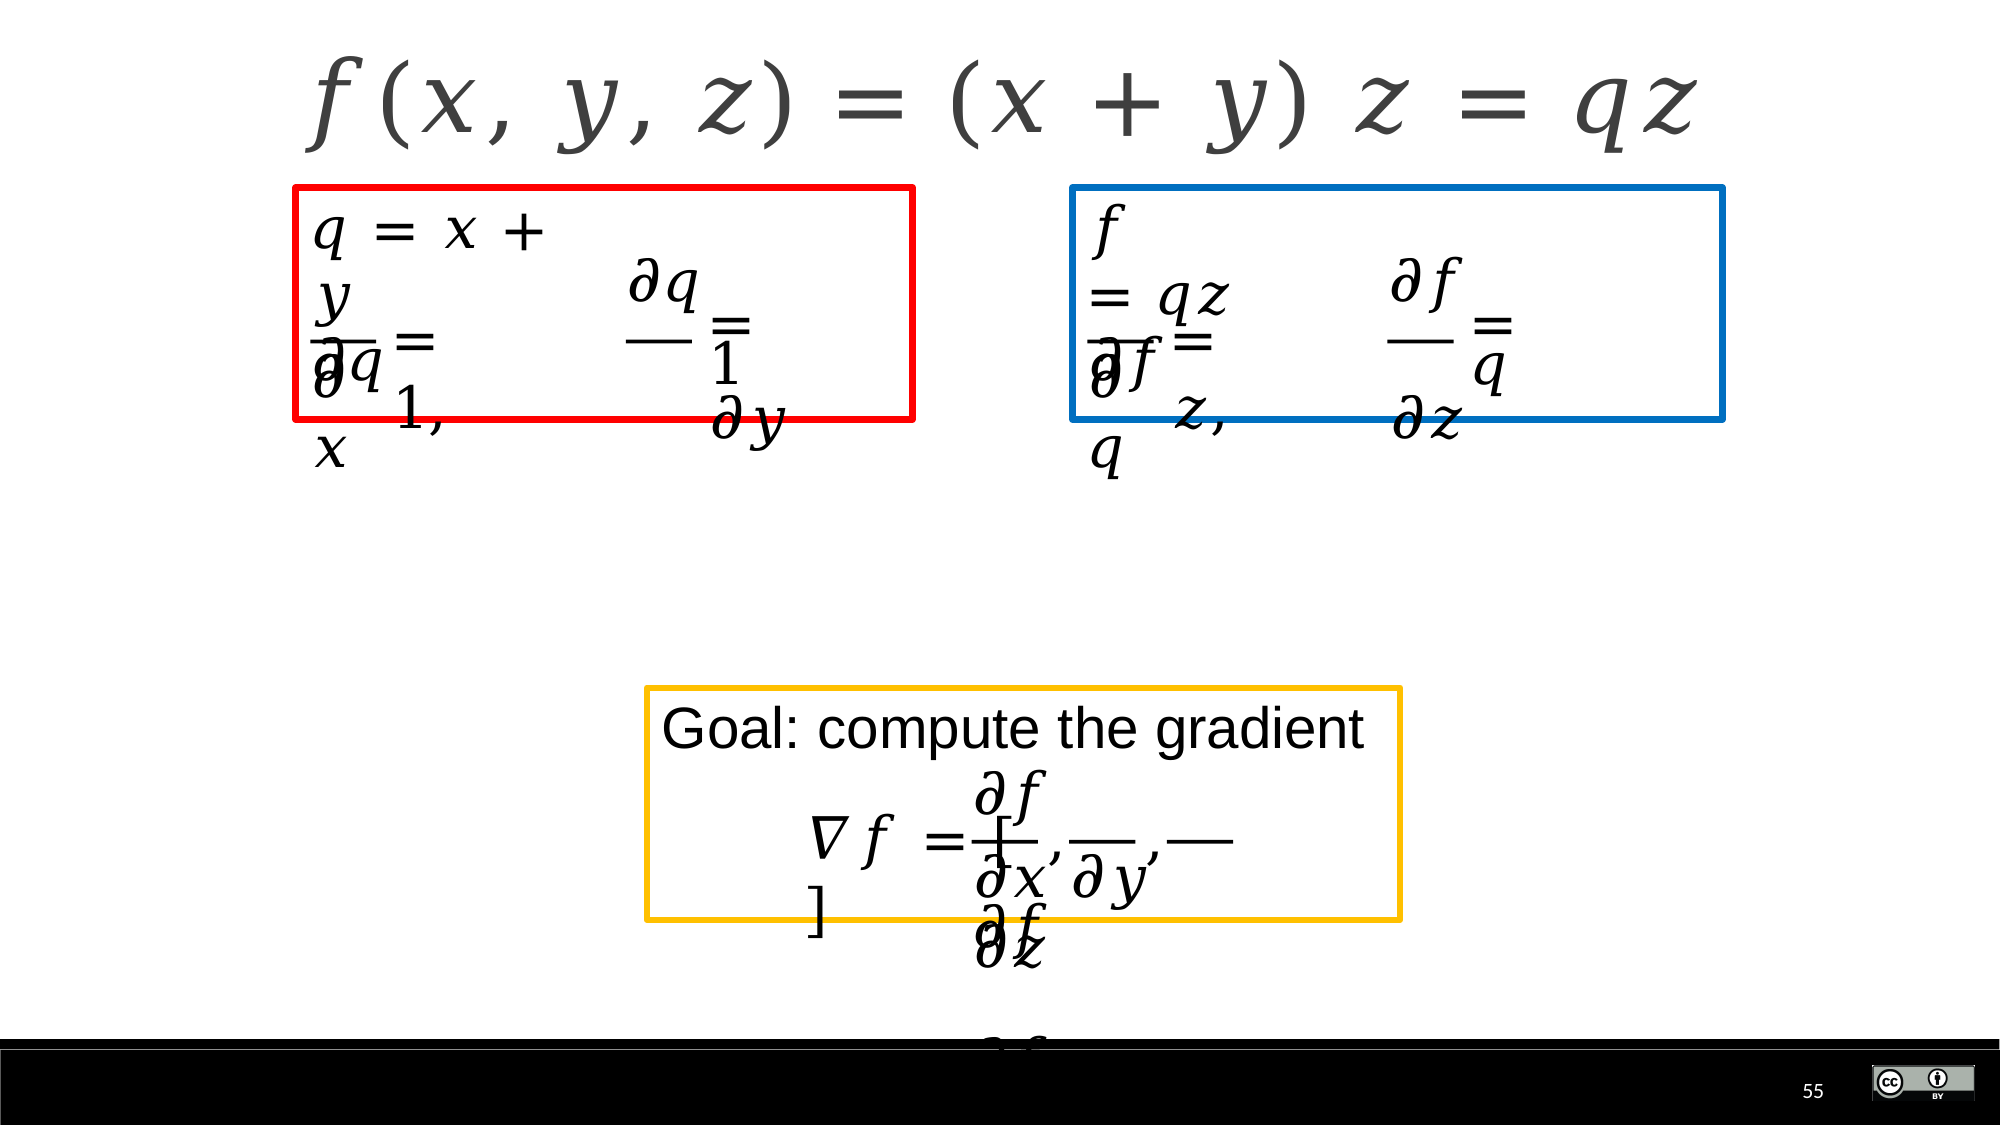

# 𝑓(𝑥, 𝑦, 𝑧) = (𝑥 + 𝑦)	𝑧 = 𝑞𝑧

𝑞 = 𝑥 + 𝑦
𝜕𝑞
𝑓 = 𝑞𝑧
𝜕𝑓
𝜕𝑞
= 1
𝜕𝑦
𝜕𝑓
= 𝑞
𝜕𝑧
= 1,
= 𝑧,
𝜕𝑥
𝜕𝑞

Goal: compute the gradient
𝜕𝑓	𝜕𝑓	𝜕𝑓
𝛻𝑓 = [	,	,	]
𝜕𝑥	𝜕𝑦	𝜕𝑧
55
Example credit: Andrej Karpathy